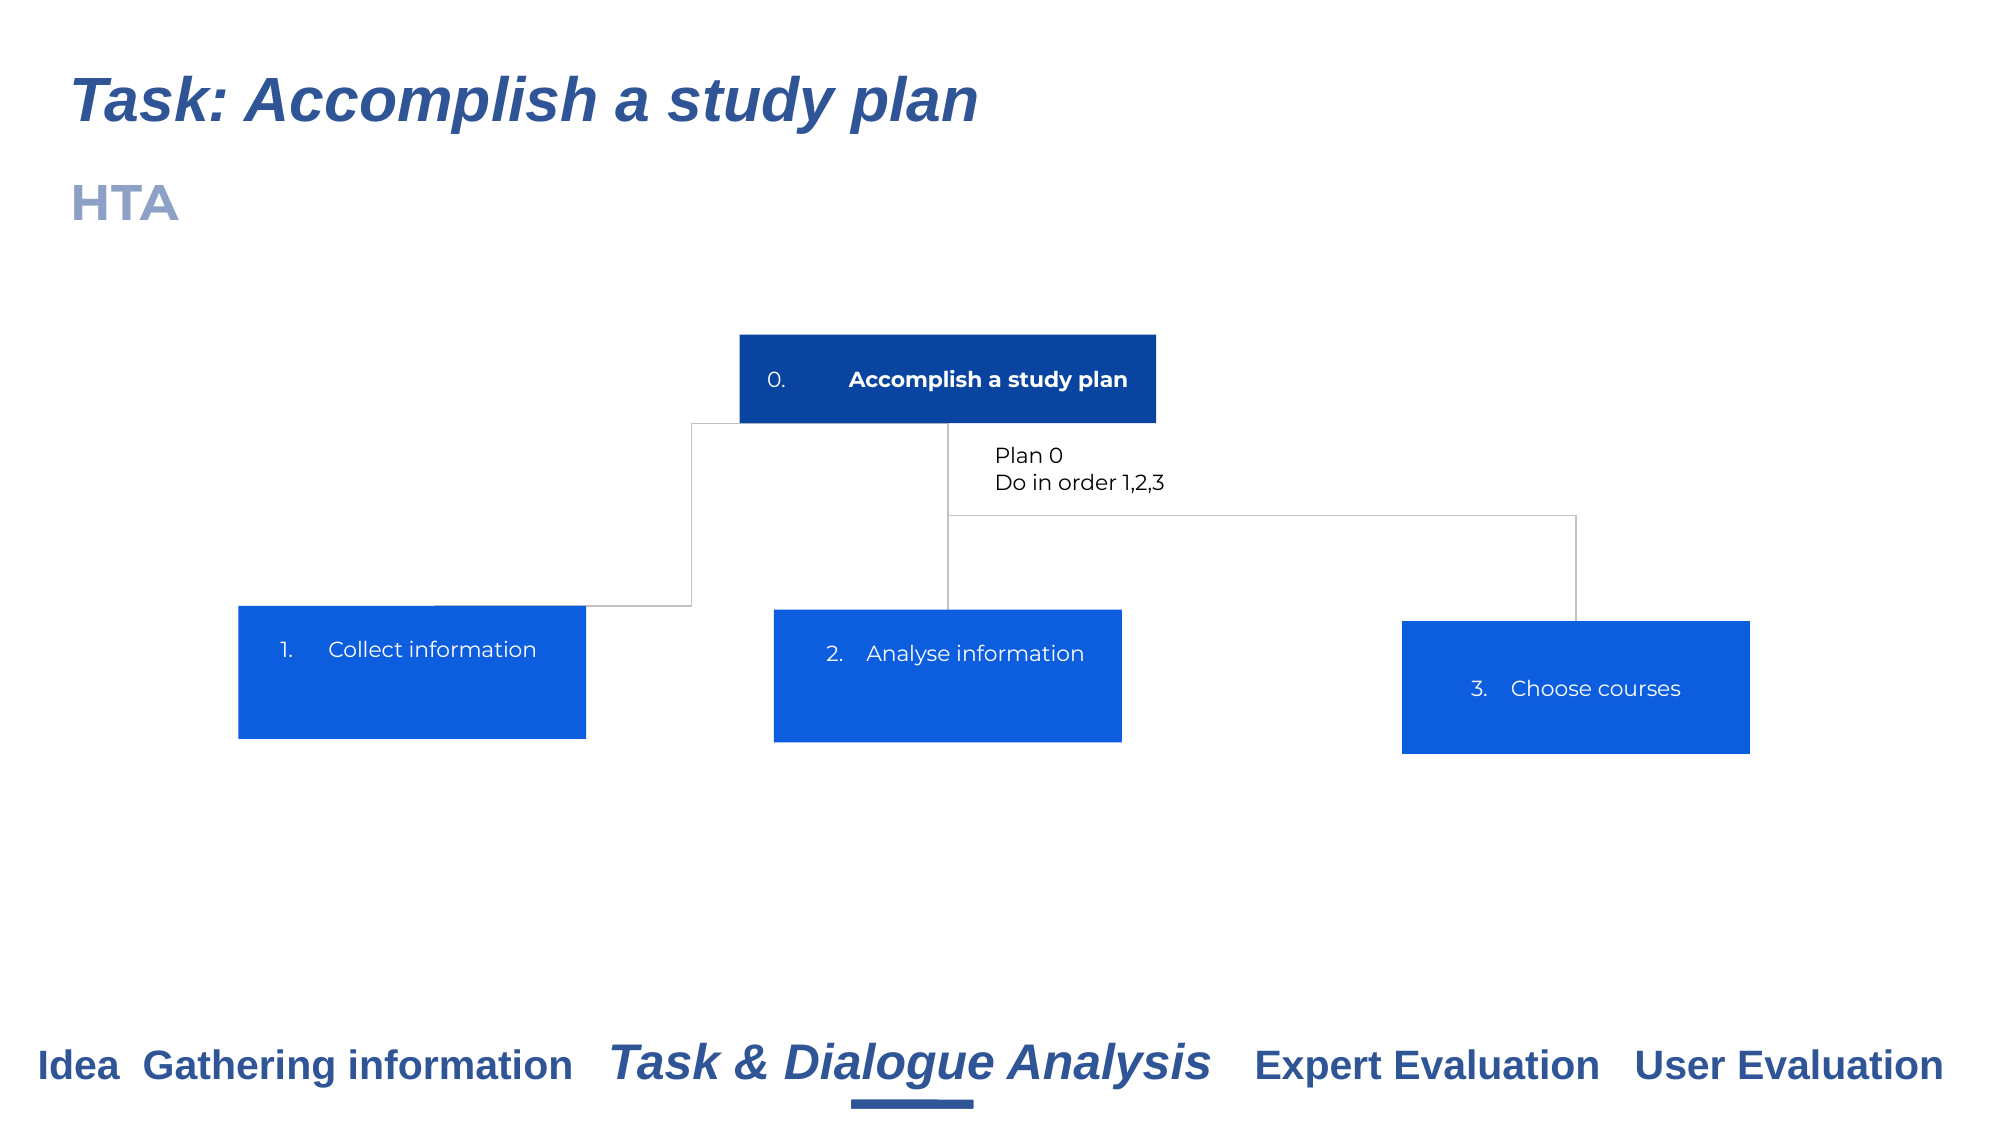

# Task: Accomplish a study plan
HTA
0.           Accomplish a study plan
Plan 0
Do in order 1,2,3
Collect information

2.    Analyse information

3.    Choose courses
Idea  Gathering information   Task & Dialogue Analysis   Expert Evaluation   User Evaluation